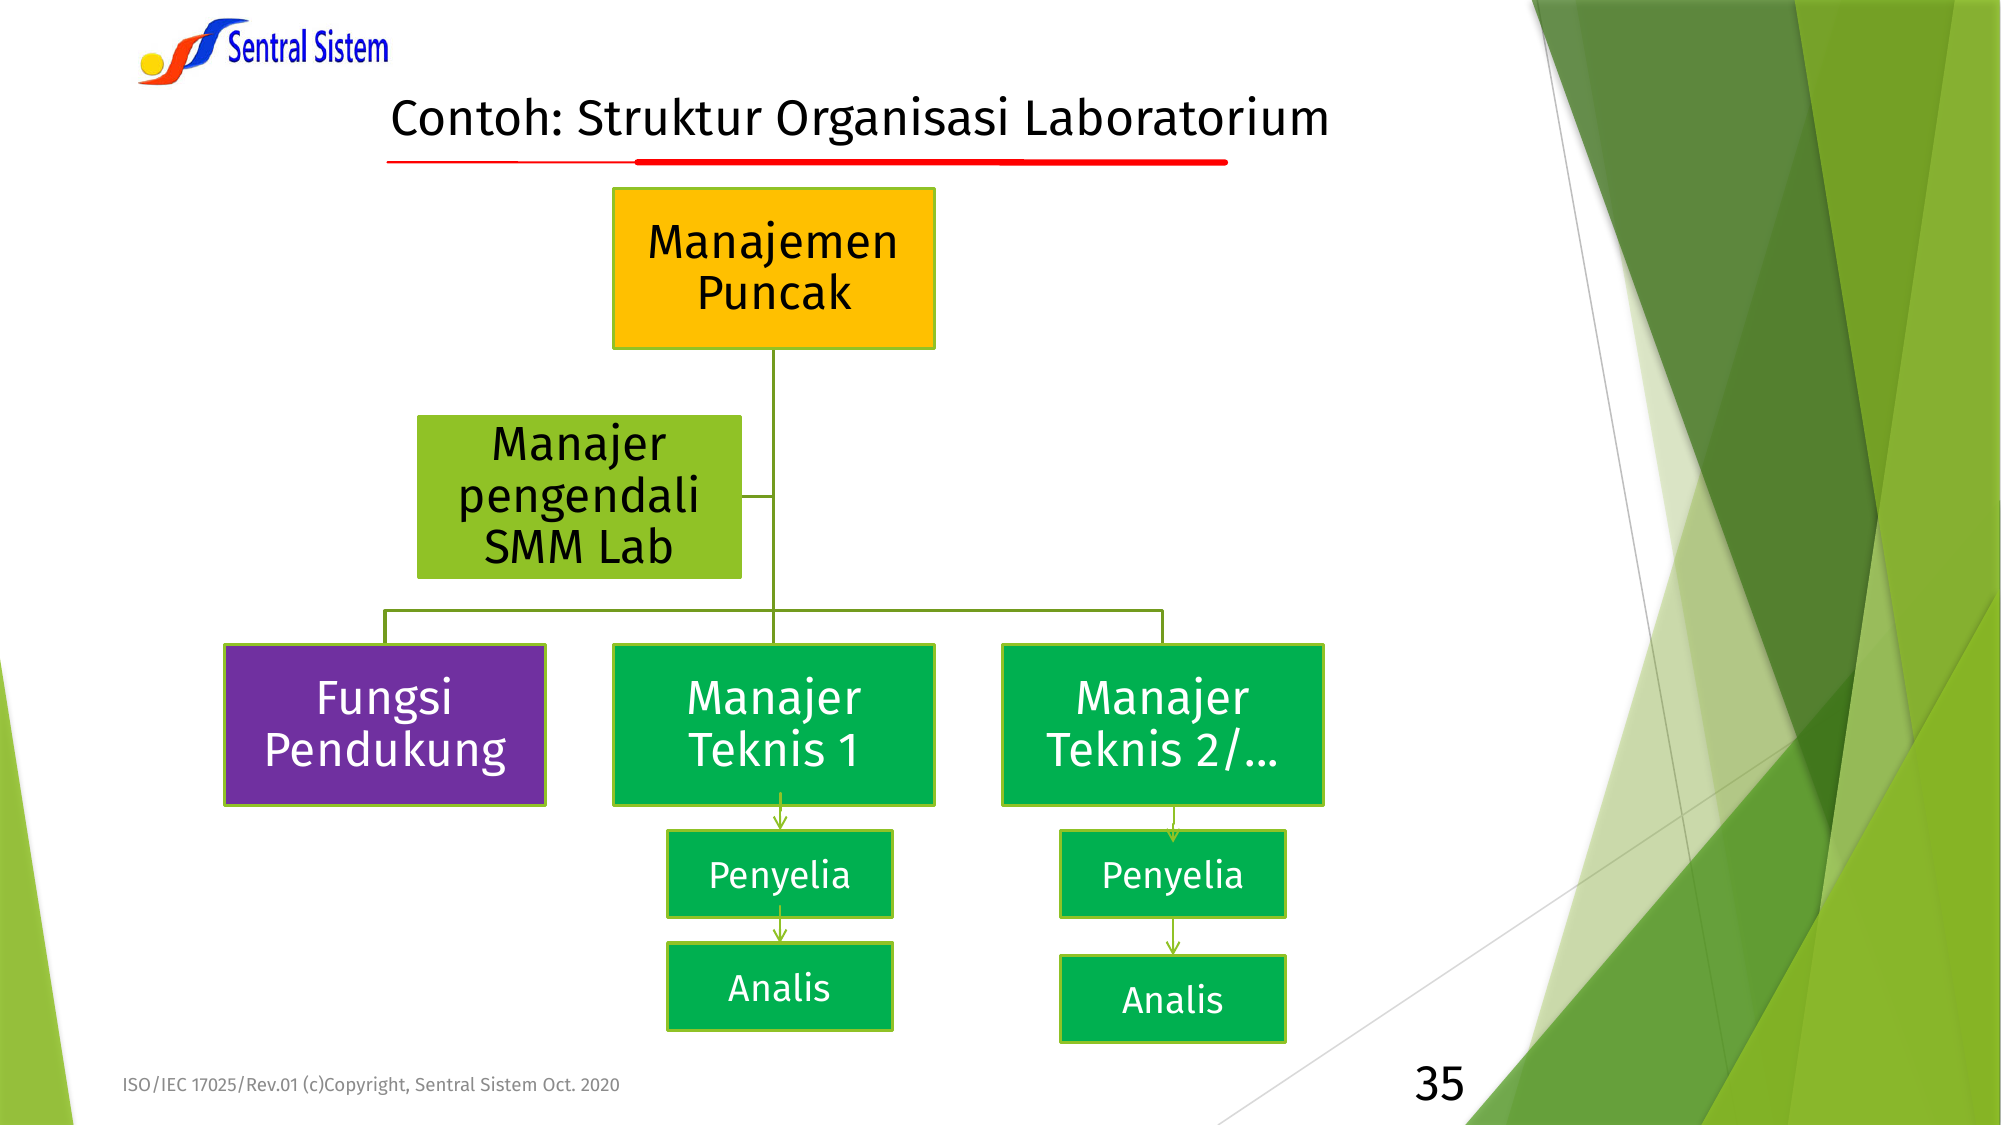

# Contoh: Struktur Organisasi Laboratorium
Manajemen Puncak
Fungsi Pendukung
Manajer Teknis 1
Manajer Teknis 2/...
Manajer pengendali SMM Lab
Penyelia
Penyelia
Analis
Analis
35
ISO/IEC 17025/Rev.01 (c)Copyright, Sentral Sistem Oct. 2020